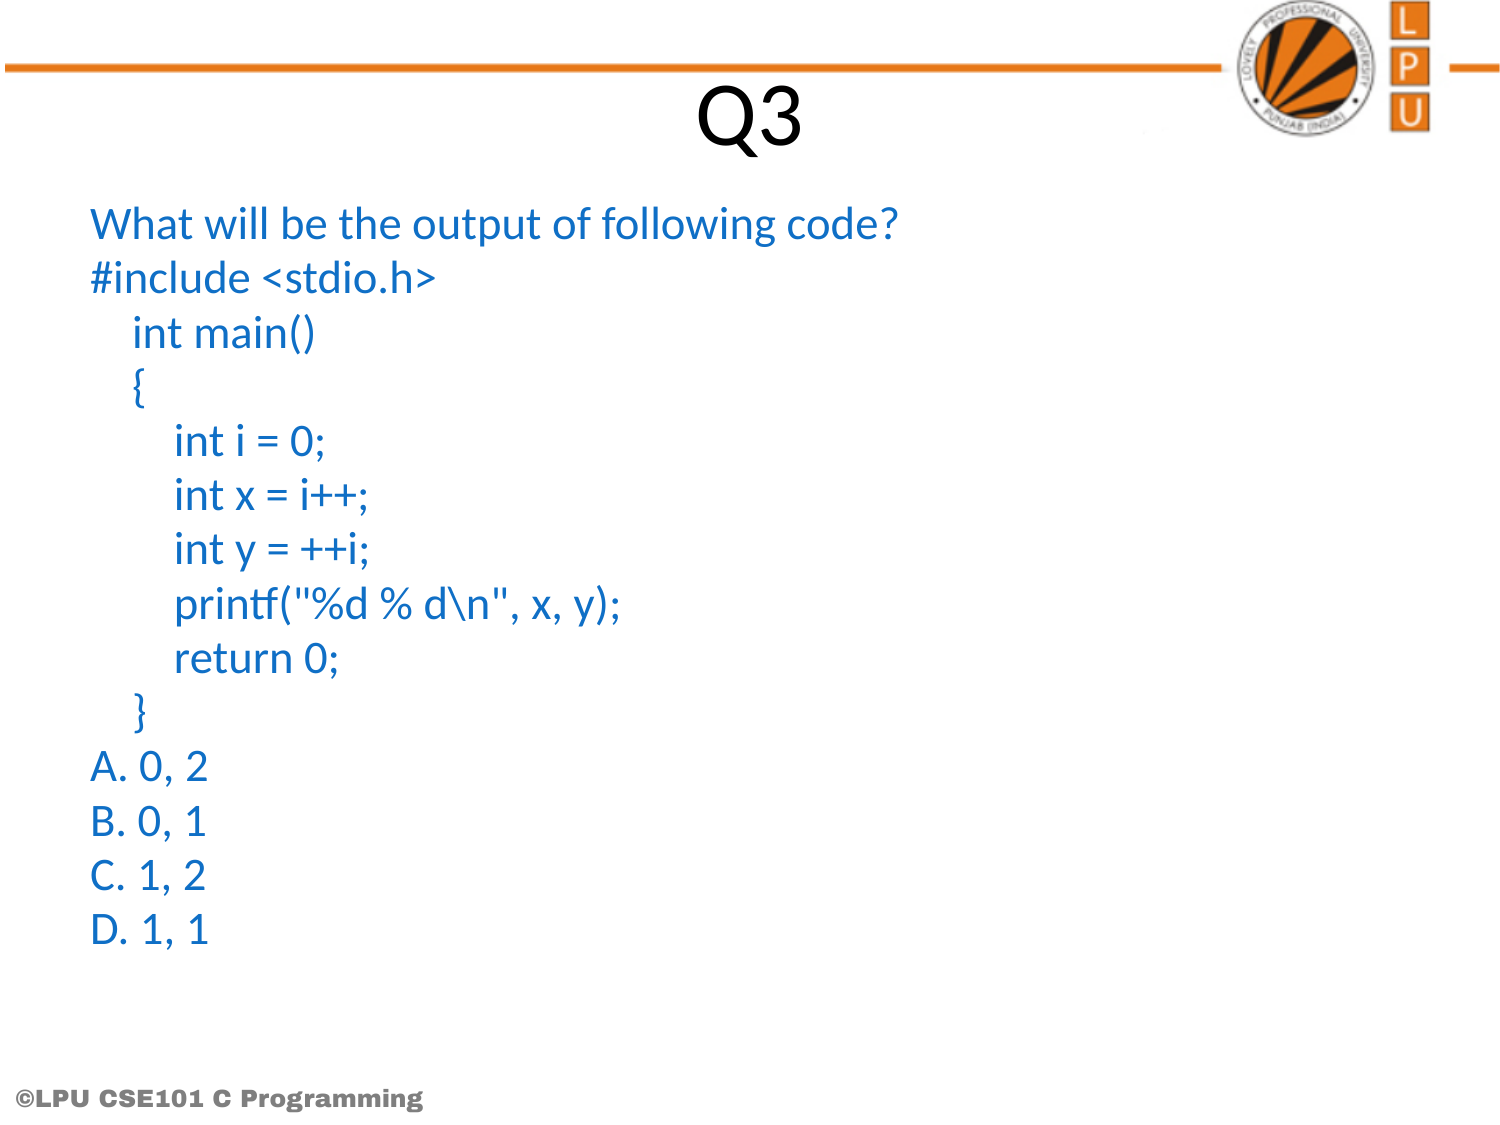

# Q3
What will be the output of following code?
#include <stdio.h>
    int main()
    {
        int i = 0;
        int x = i++;
        int y = ++i;
        printf("%d % d\n", x, y);
        return 0;
    }
A. 0, 2
B. 0, 1
C. 1, 2
D. 1, 1